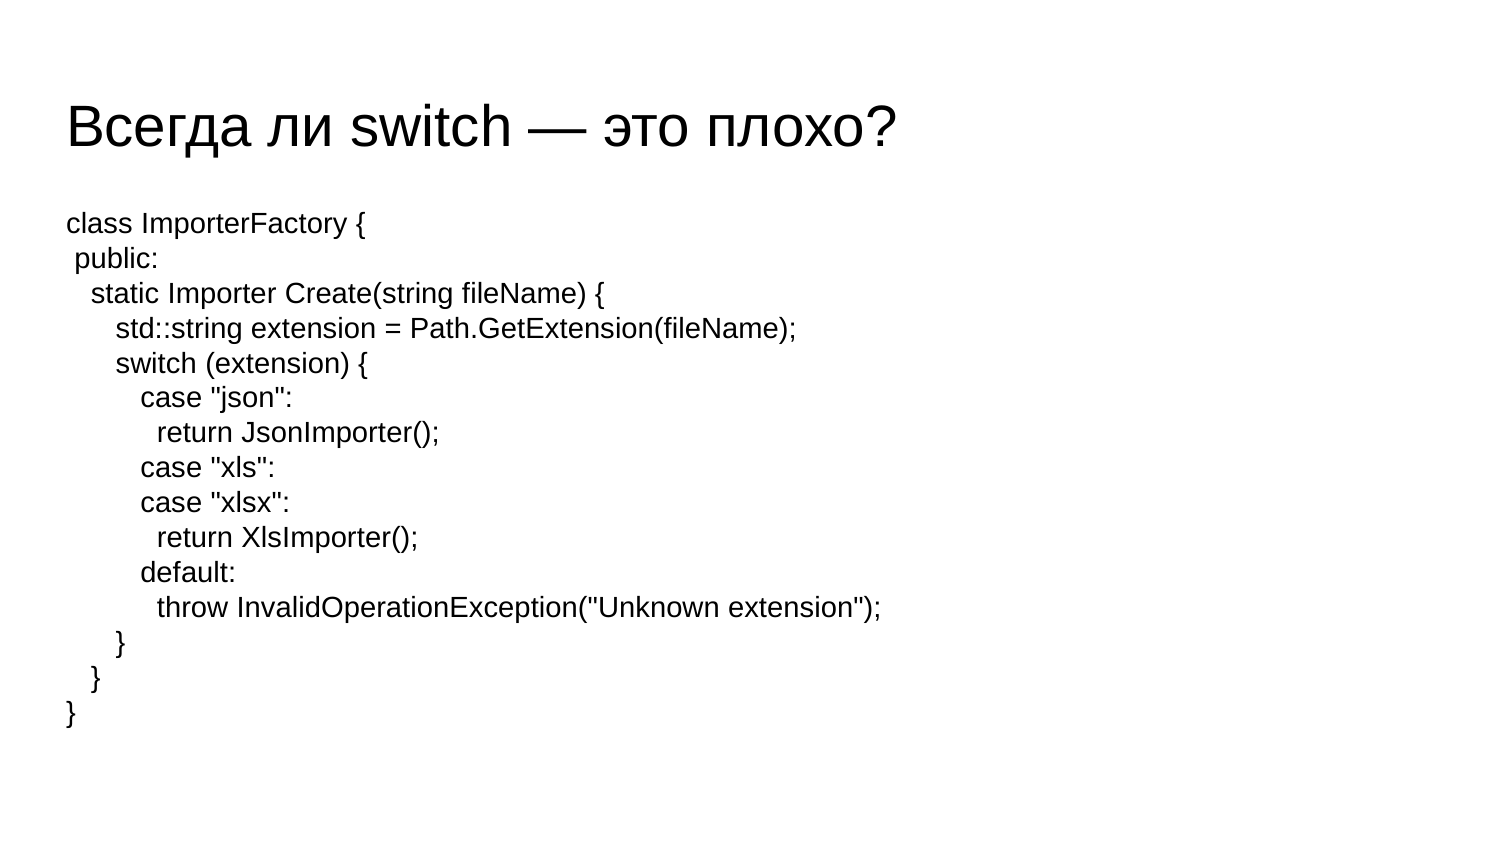

# Всегда ли switch — это плохо?
class ImporterFactory {
 public:
   static Importer Create(string fileName) {
      std::string extension = Path.GetExtension(fileName);
      switch (extension) {
         case "json":
           return JsonImporter();
         case "xls":
         case "xlsx":
           return XlsImporter();
         default:
           throw InvalidOperationException("Unknown extension");
      }
   }
}